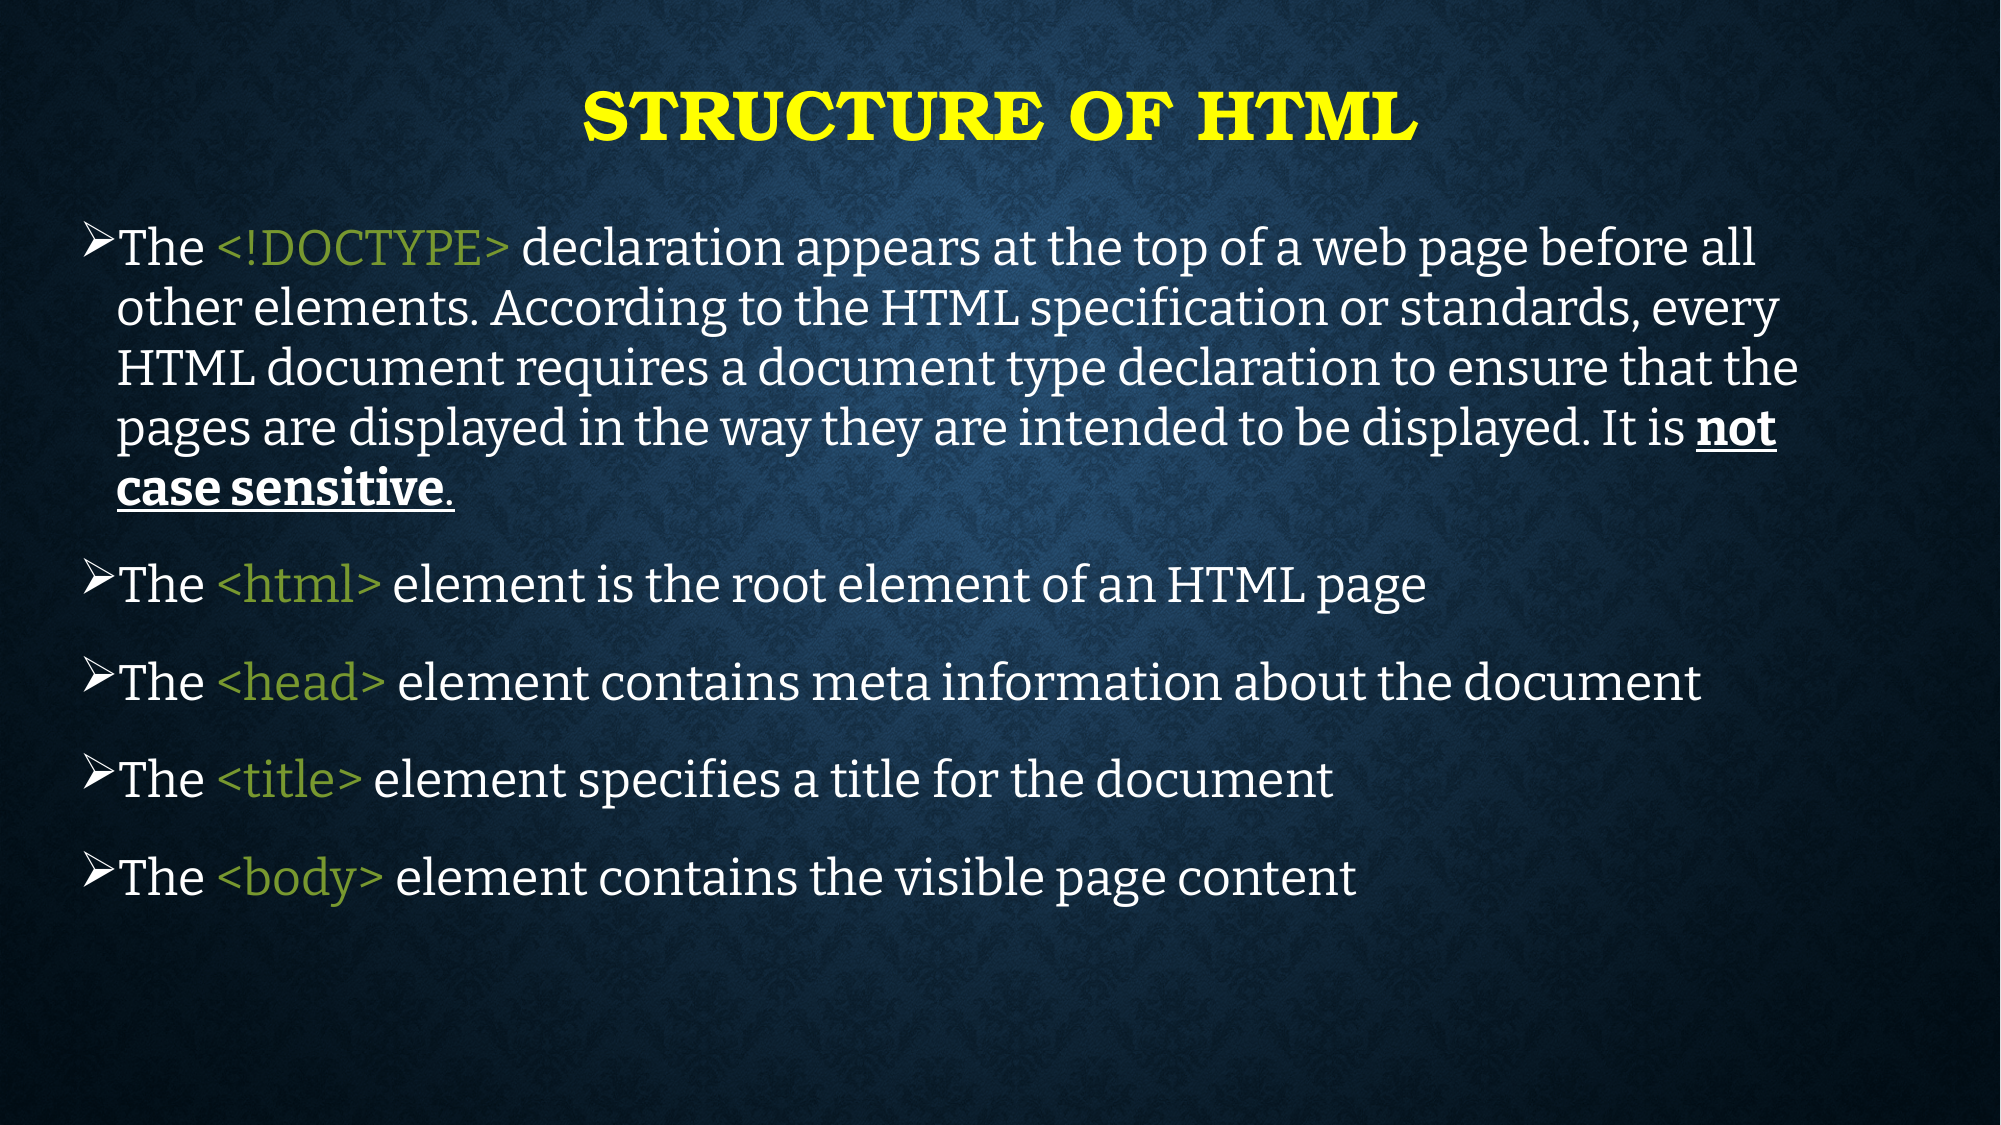

# Structure of HTML
The <!DOCTYPE> declaration appears at the top of a web page before all other elements. According to the HTML specification or standards, every HTML document requires a document type declaration to ensure that the pages are displayed in the way they are intended to be displayed. It is not case sensitive.
The <html> element is the root element of an HTML page
The <head> element contains meta information about the document
The <title> element specifies a title for the document
The <body> element contains the visible page content